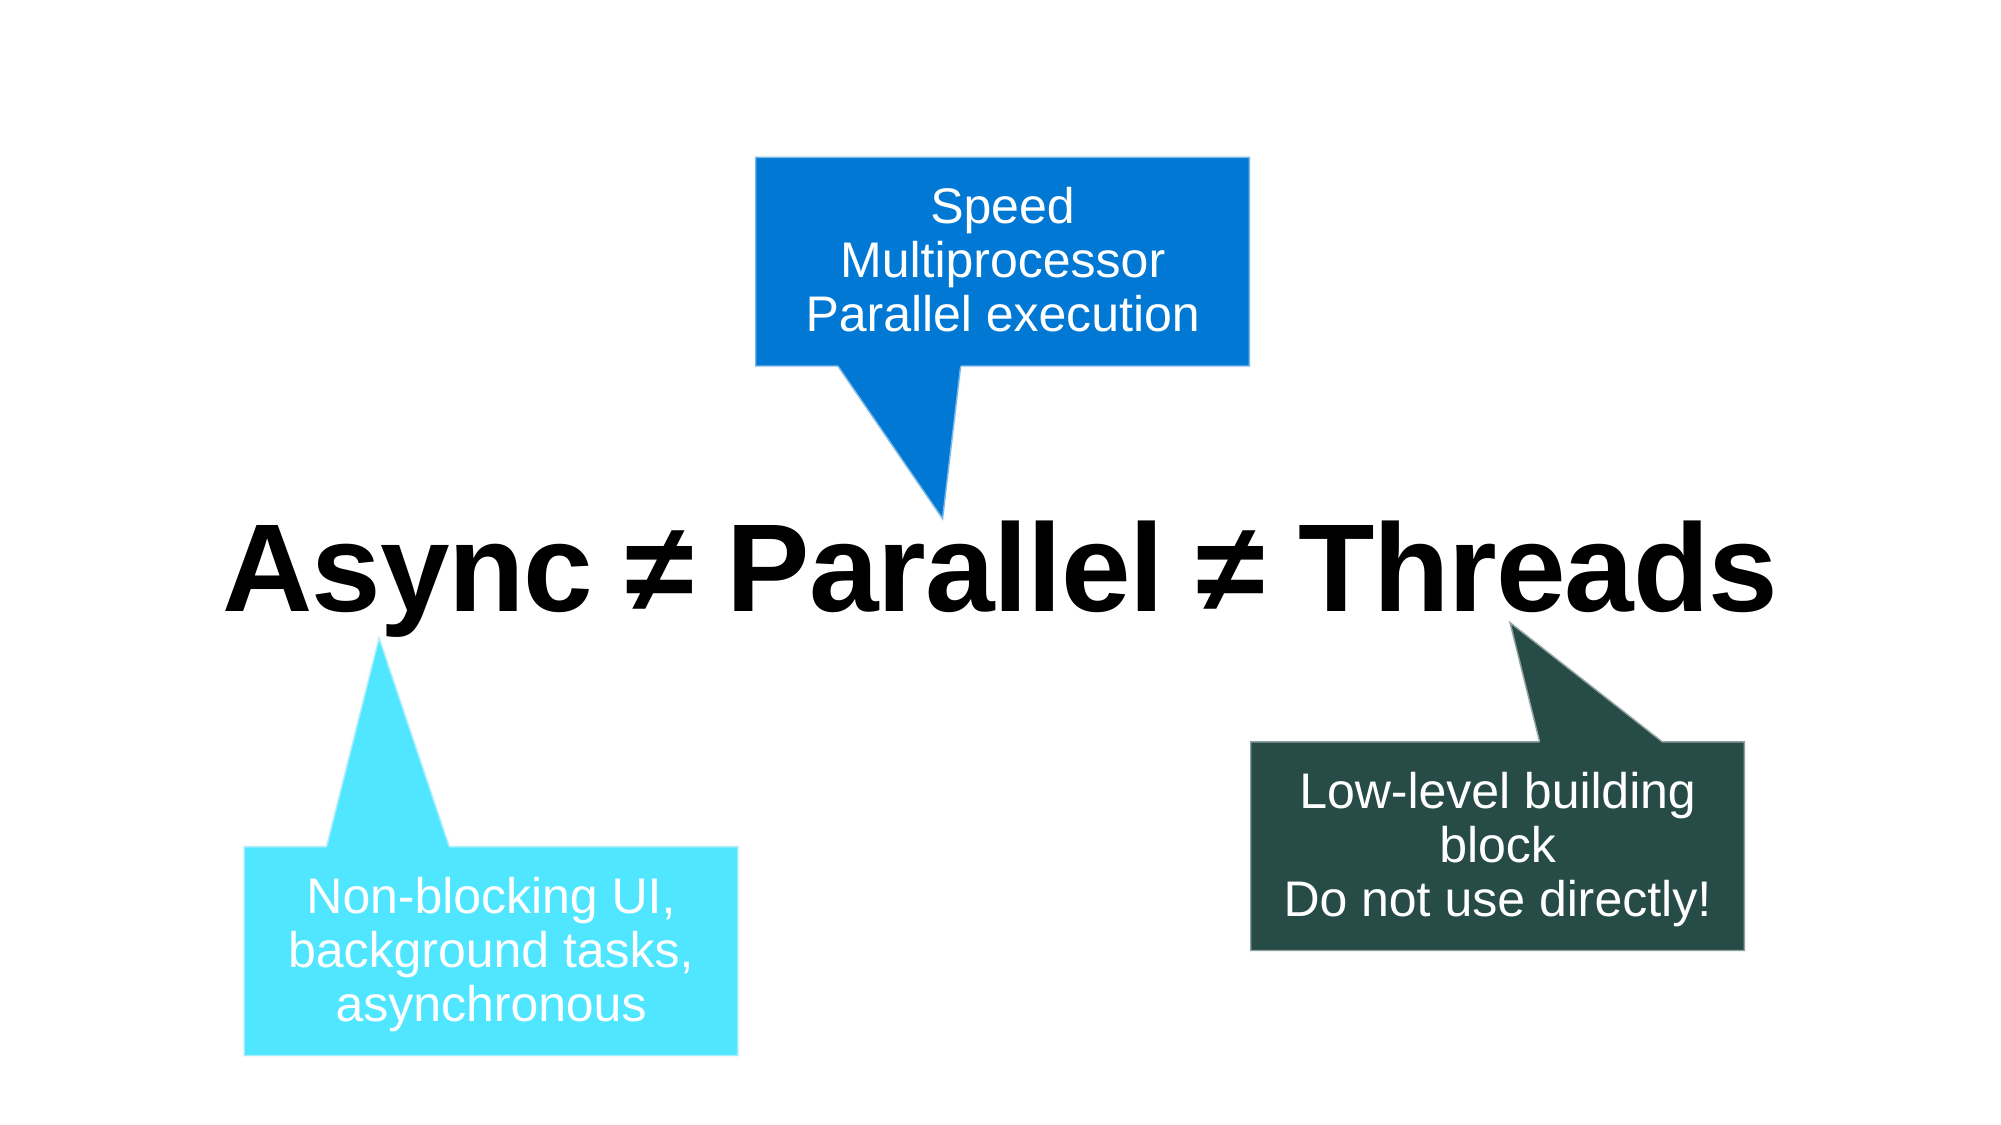

Speed
Multiprocessor
Parallel execution
# Async ≠ Parallel ≠ Threads
Low-level building block
Do not use directly!
Non-blocking UI, background tasks,
asynchronous